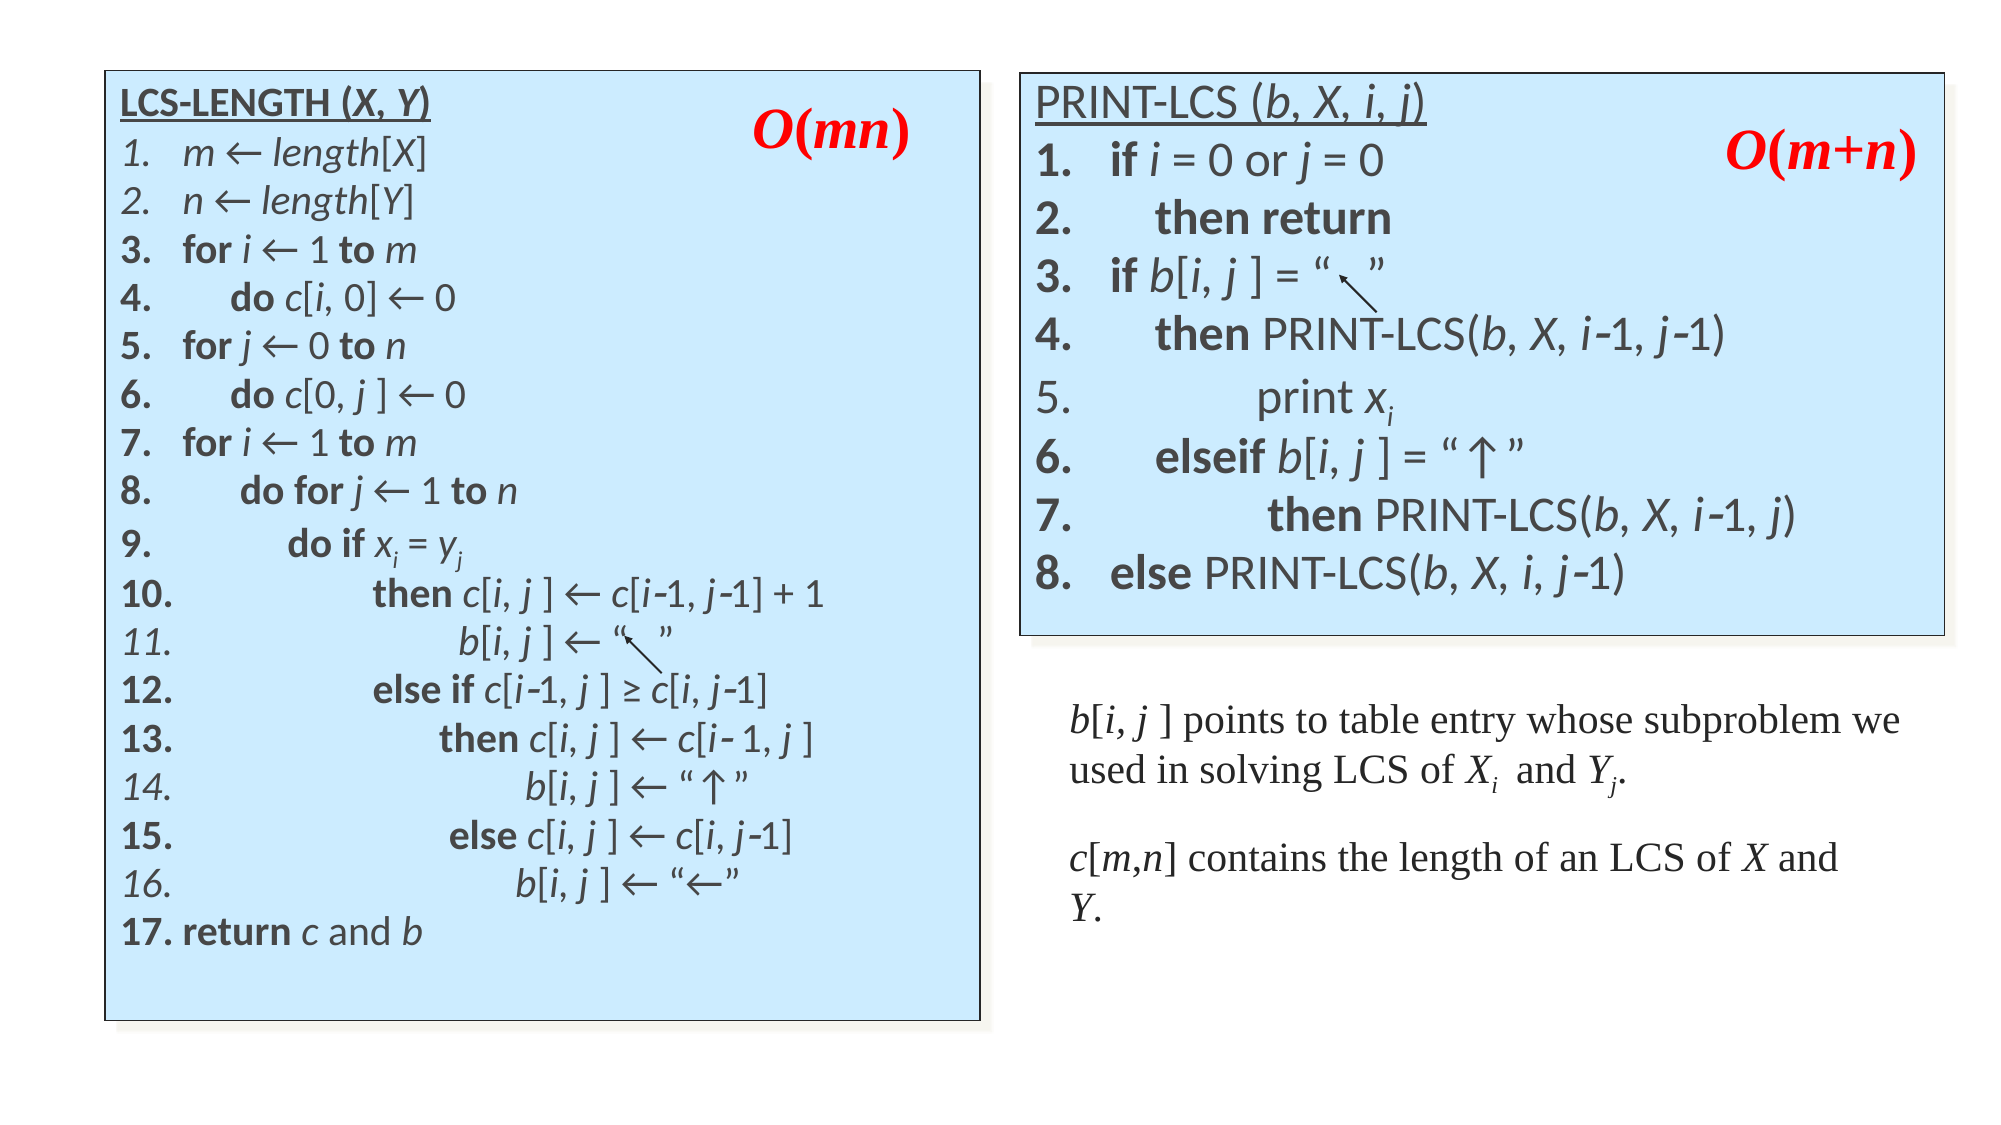

LCS-LENGTH (X, Y)
m ← length[X]
n ← length[Y]
for i ← 1 to m
     do c[i, 0] ← 0
for j ← 0 to n
     do c[0, j ] ← 0
for i ← 1 to m
      do for j ← 1 to n
           do if xi = yj
                    then c[i, j ] ← c[i−1, j−1] + 1
                             b[i, j ] ← “   ”
                    else if c[i−1, j ] ≥ c[i, j−1]
                           then c[i, j ] ← c[i− 1, j ]
                                    b[i, j ] ← “↑”
                            else c[i, j ] ← c[i, j−1]
                                   b[i, j ] ← “←”
return c and b

PRINT-LCS (b, X, i, j)
if i = 0 or j = 0
    then return
if b[i, j ] = “   ”
    then PRINT-LCS(b, X, i−1, j−1)
             print xi
    elseif b[i, j ] = “↑”
              then PRINT-LCS(b, X, i−1, j)
else PRINT-LCS(b, X, i, j−1)

O(mn)
O(m+n)

b[i, j ] points to table entry whose subproblem we used in solving LCS of Xi   and Yj.
c[m,n] contains the length of an LCS of X and Y.